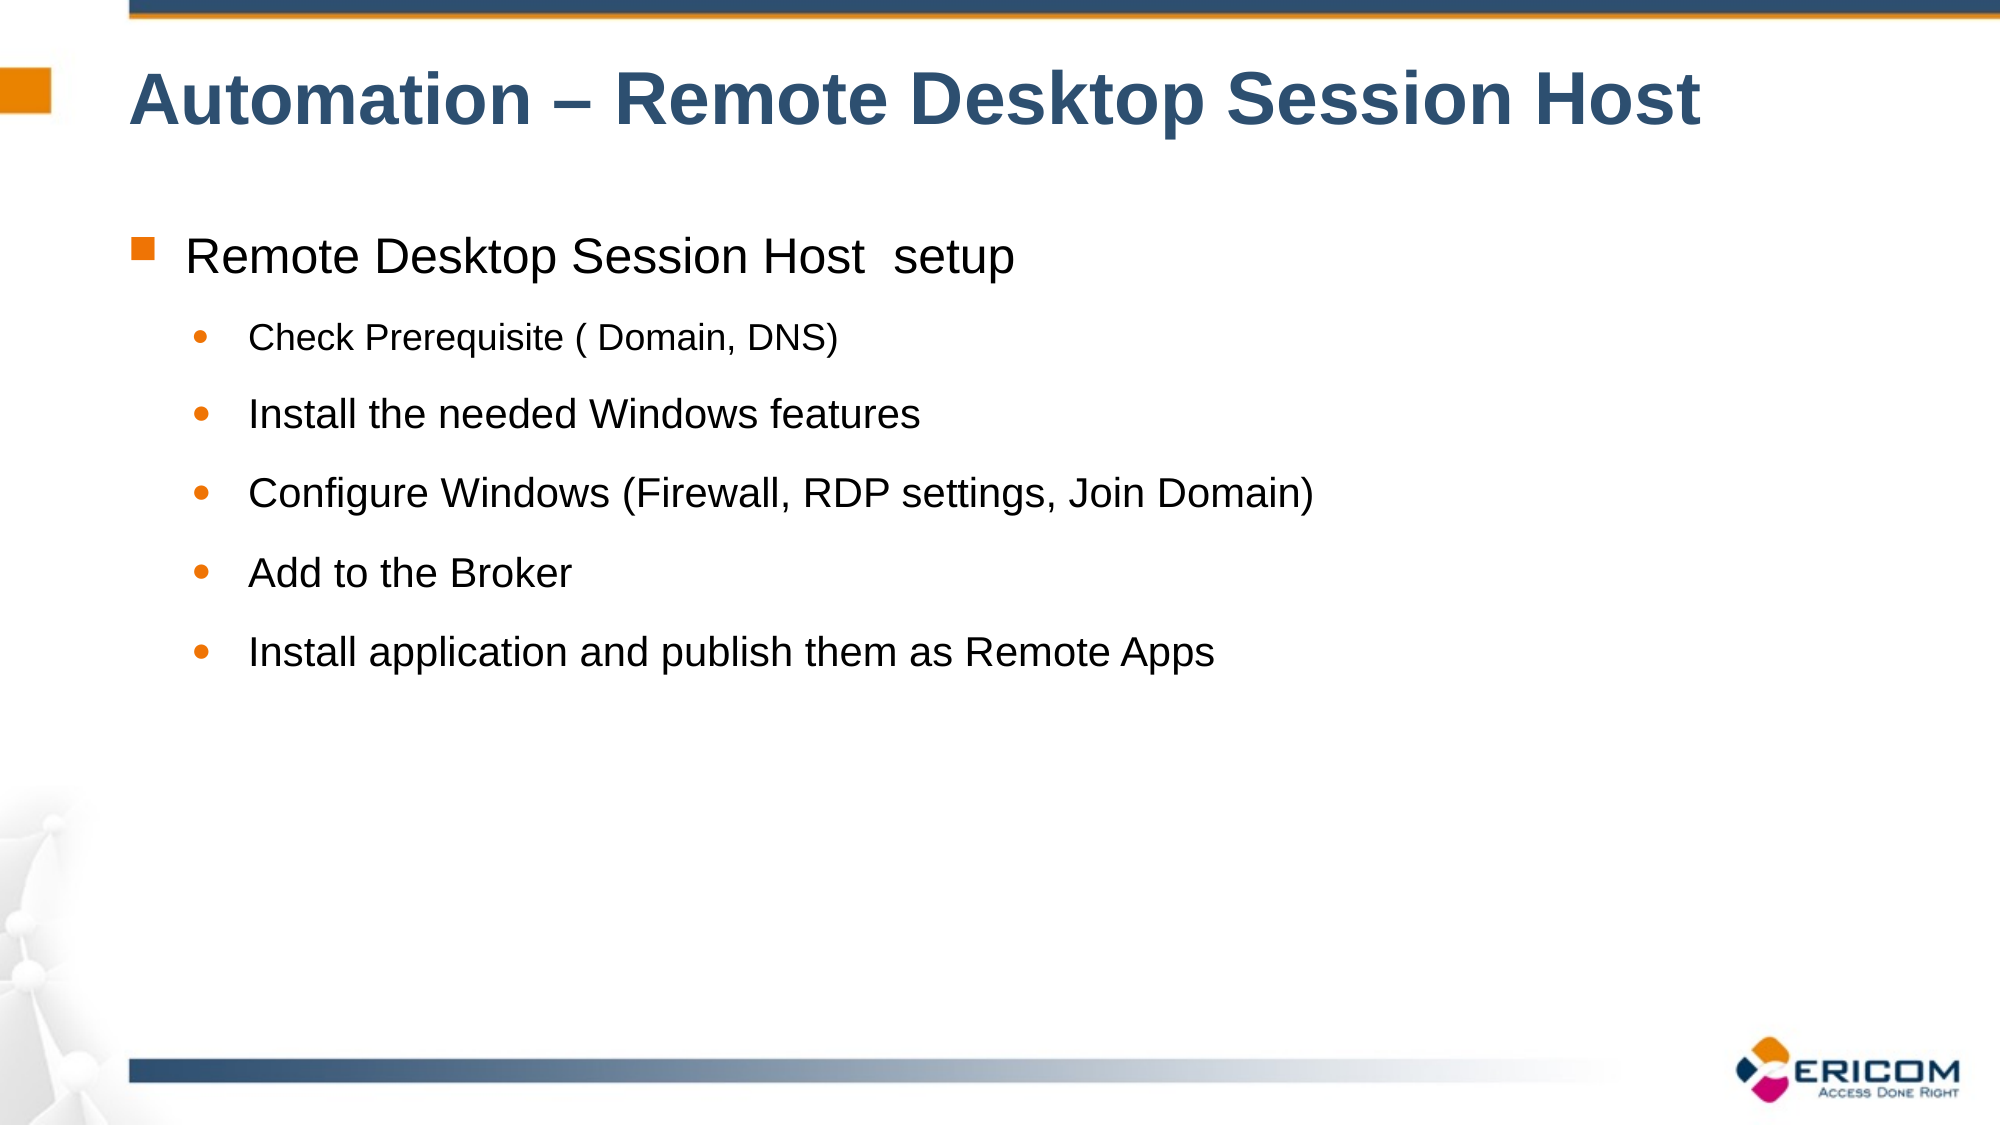

# Automation – Remote Desktop Session Host
Remote Desktop Session Host  setup
Check Prerequisite ( Domain, DNS)
Install the needed Windows features
Configure Windows (Firewall, RDP settings, Join Domain)
Add to the Broker
Install application and publish them as Remote Apps